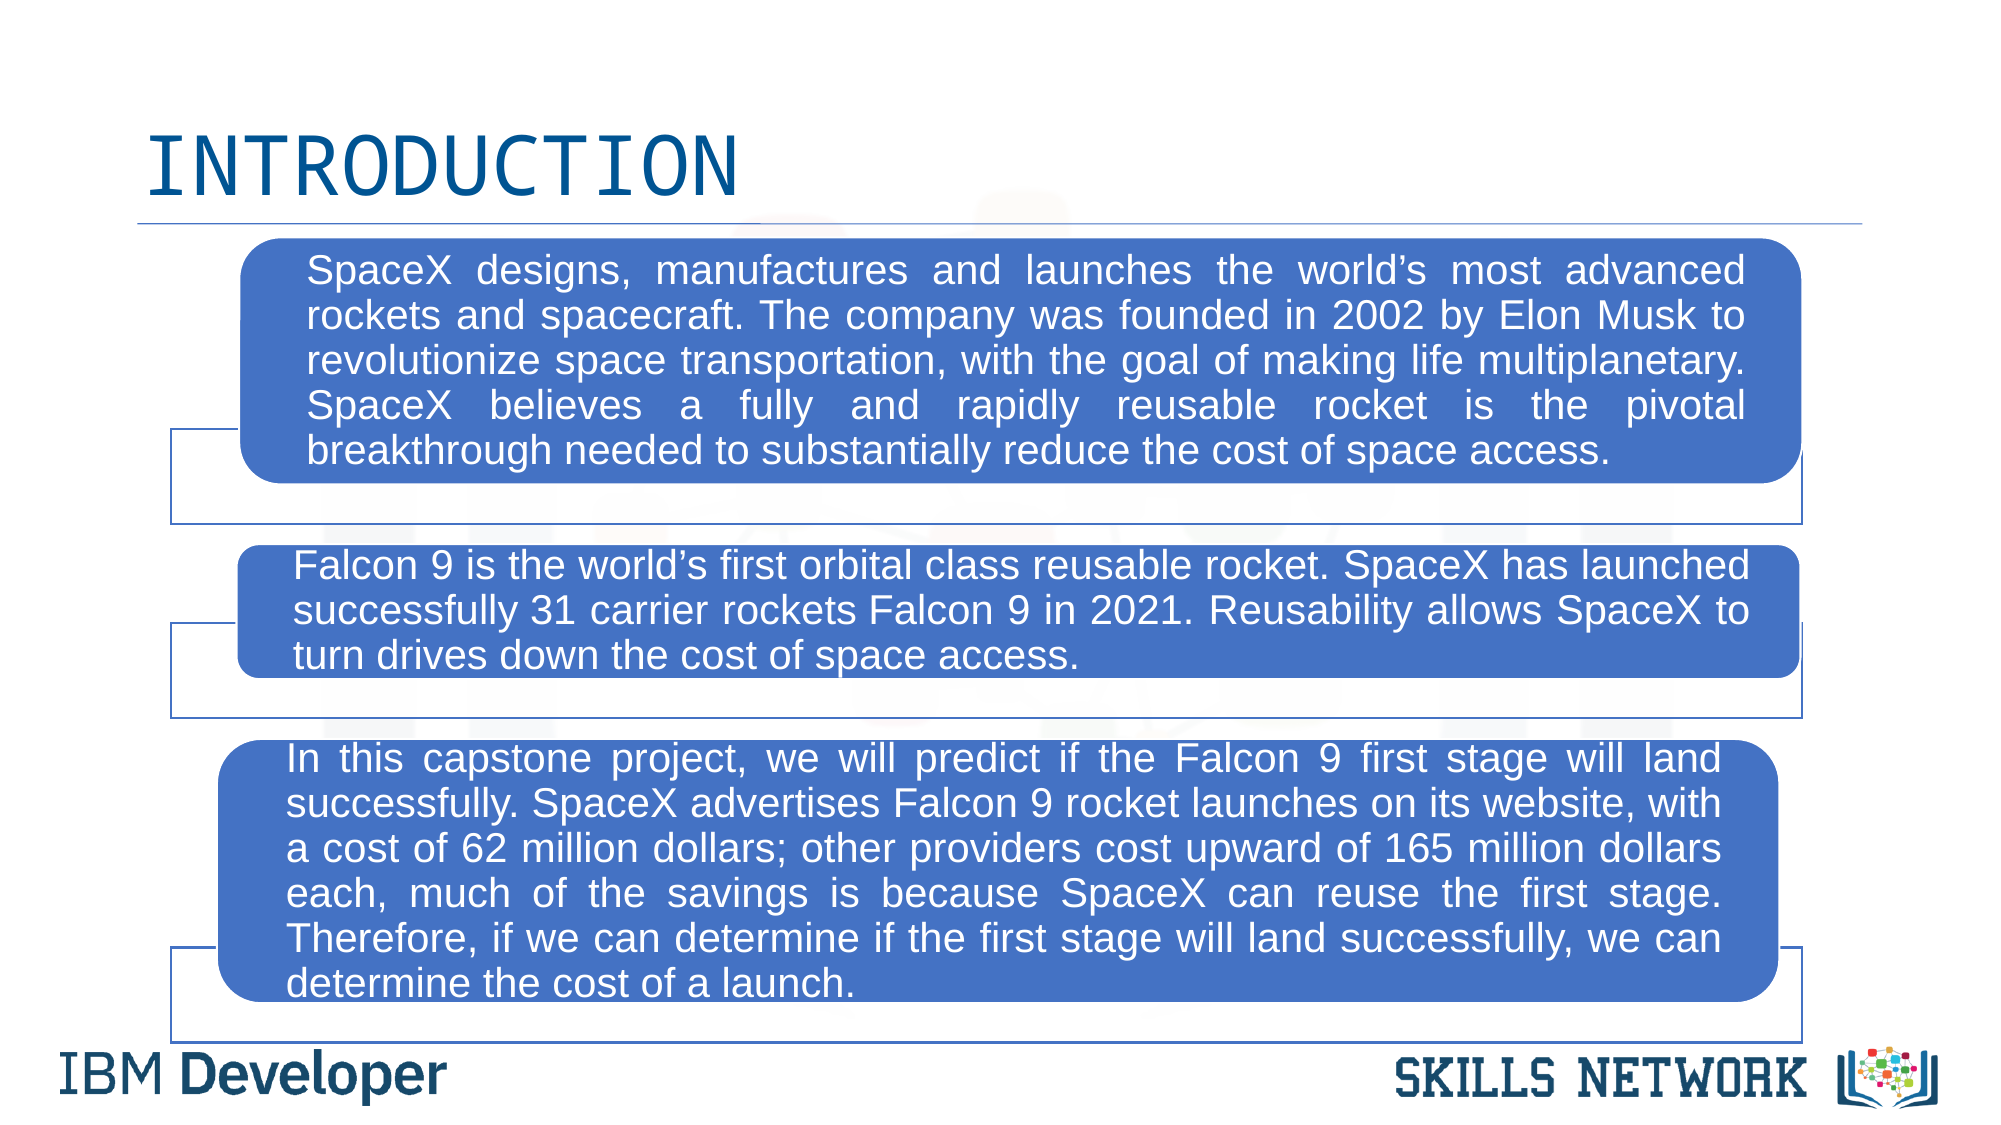

# INTRODUCTION
SpaceX designs, manufactures and launches the world’s most advanced rockets and spacecraft. The company was founded in 2002 by Elon Musk to revolutionize space transportation, with the goal of making life multiplanetary. SpaceX believes a fully and rapidly reusable rocket is the pivotal breakthrough needed to substantially reduce the cost of space access.
Falcon 9 is the world’s first orbital class reusable rocket. SpaceX has launched successfully 31 carrier rockets Falcon 9 in 2021. Reusability allows SpaceX to turn drives down the cost of space access.
In this capstone project, we will predict if the Falcon 9 first stage will land successfully. SpaceX advertises Falcon 9 rocket launches on its website, with a cost of 62 million dollars; other providers cost upward of 165 million dollars each, much of the savings is because SpaceX can reuse the first stage. Therefore, if we can determine if the first stage will land successfully, we can determine the cost of a launch.